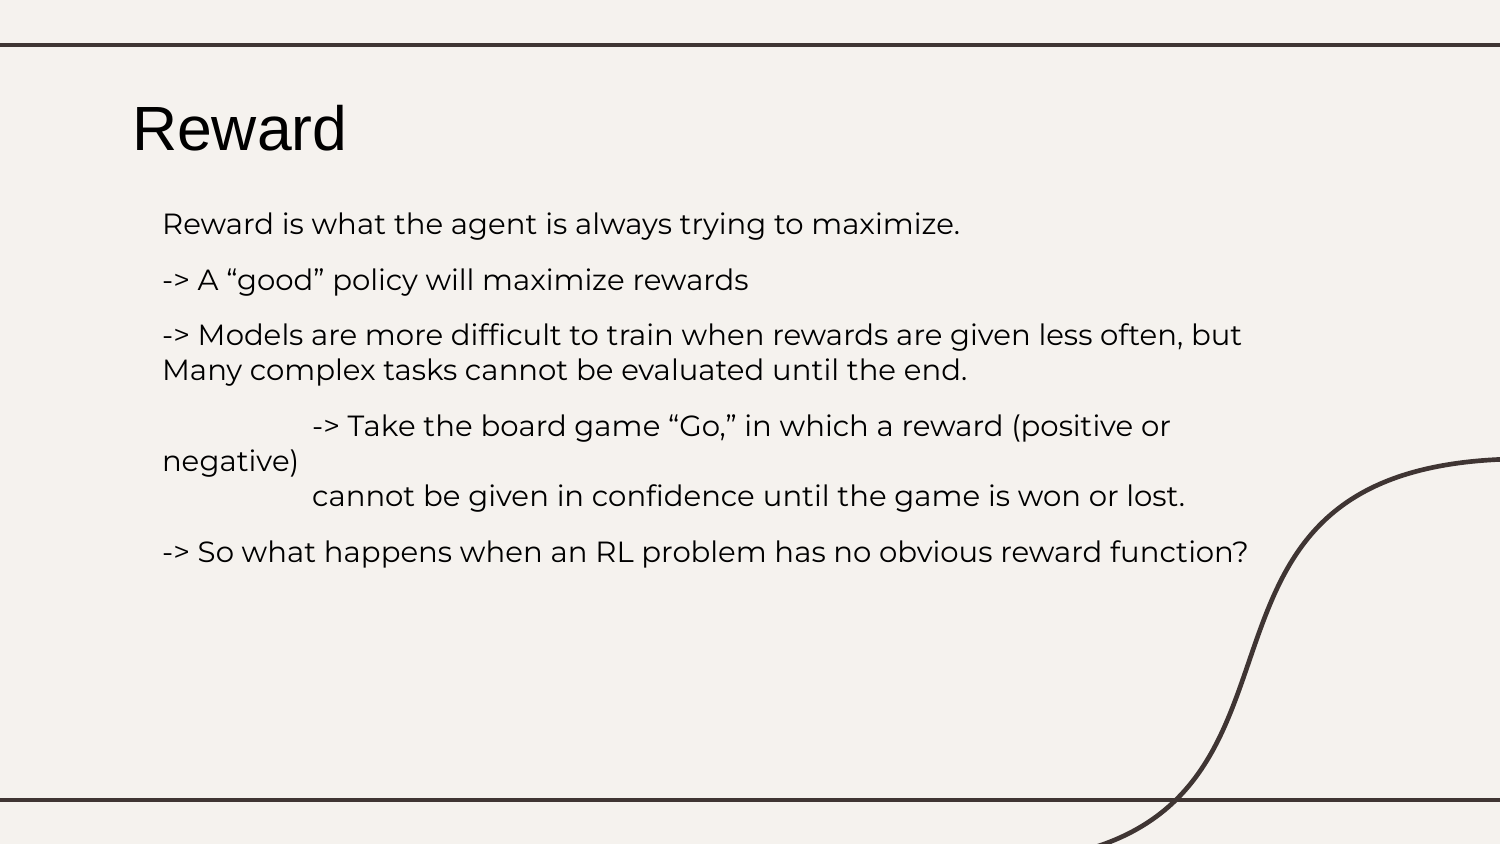

# Reward
Reward is what the agent is always trying to maximize.
-> A “good” policy will maximize rewards
-> Models are more difficult to train when rewards are given less often, but
Many complex tasks cannot be evaluated until the end.
	-> Take the board game “Go,” in which a reward (positive or negative)
	cannot be given in confidence until the game is won or lost.
-> So what happens when an RL problem has no obvious reward function?